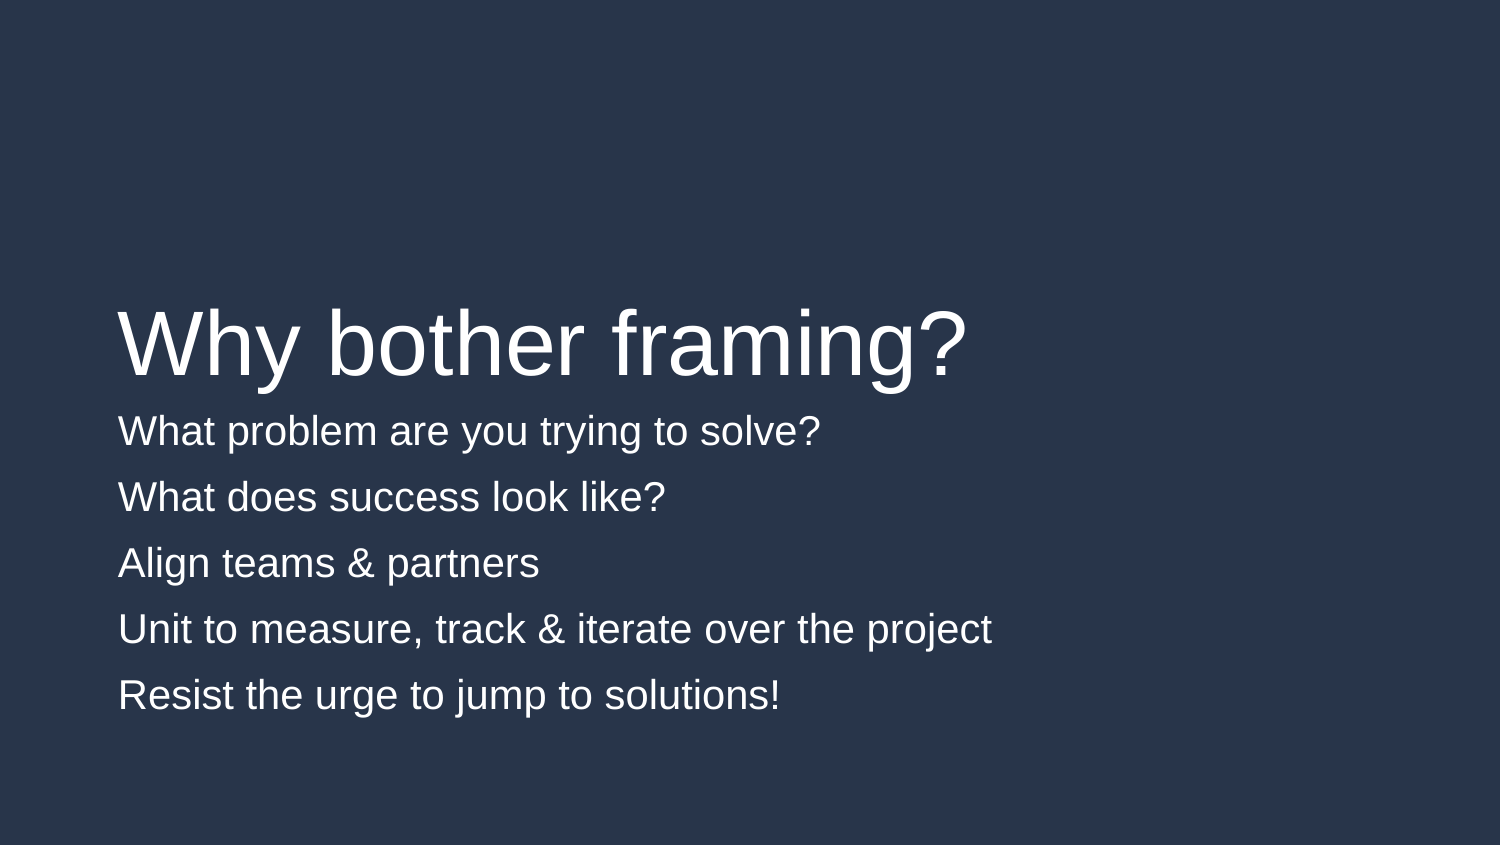

# Why bother framing?
What problem are you trying to solve?
What does success look like?
Align teams & partners
Unit to measure, track & iterate over the project
Resist the urge to jump to solutions!